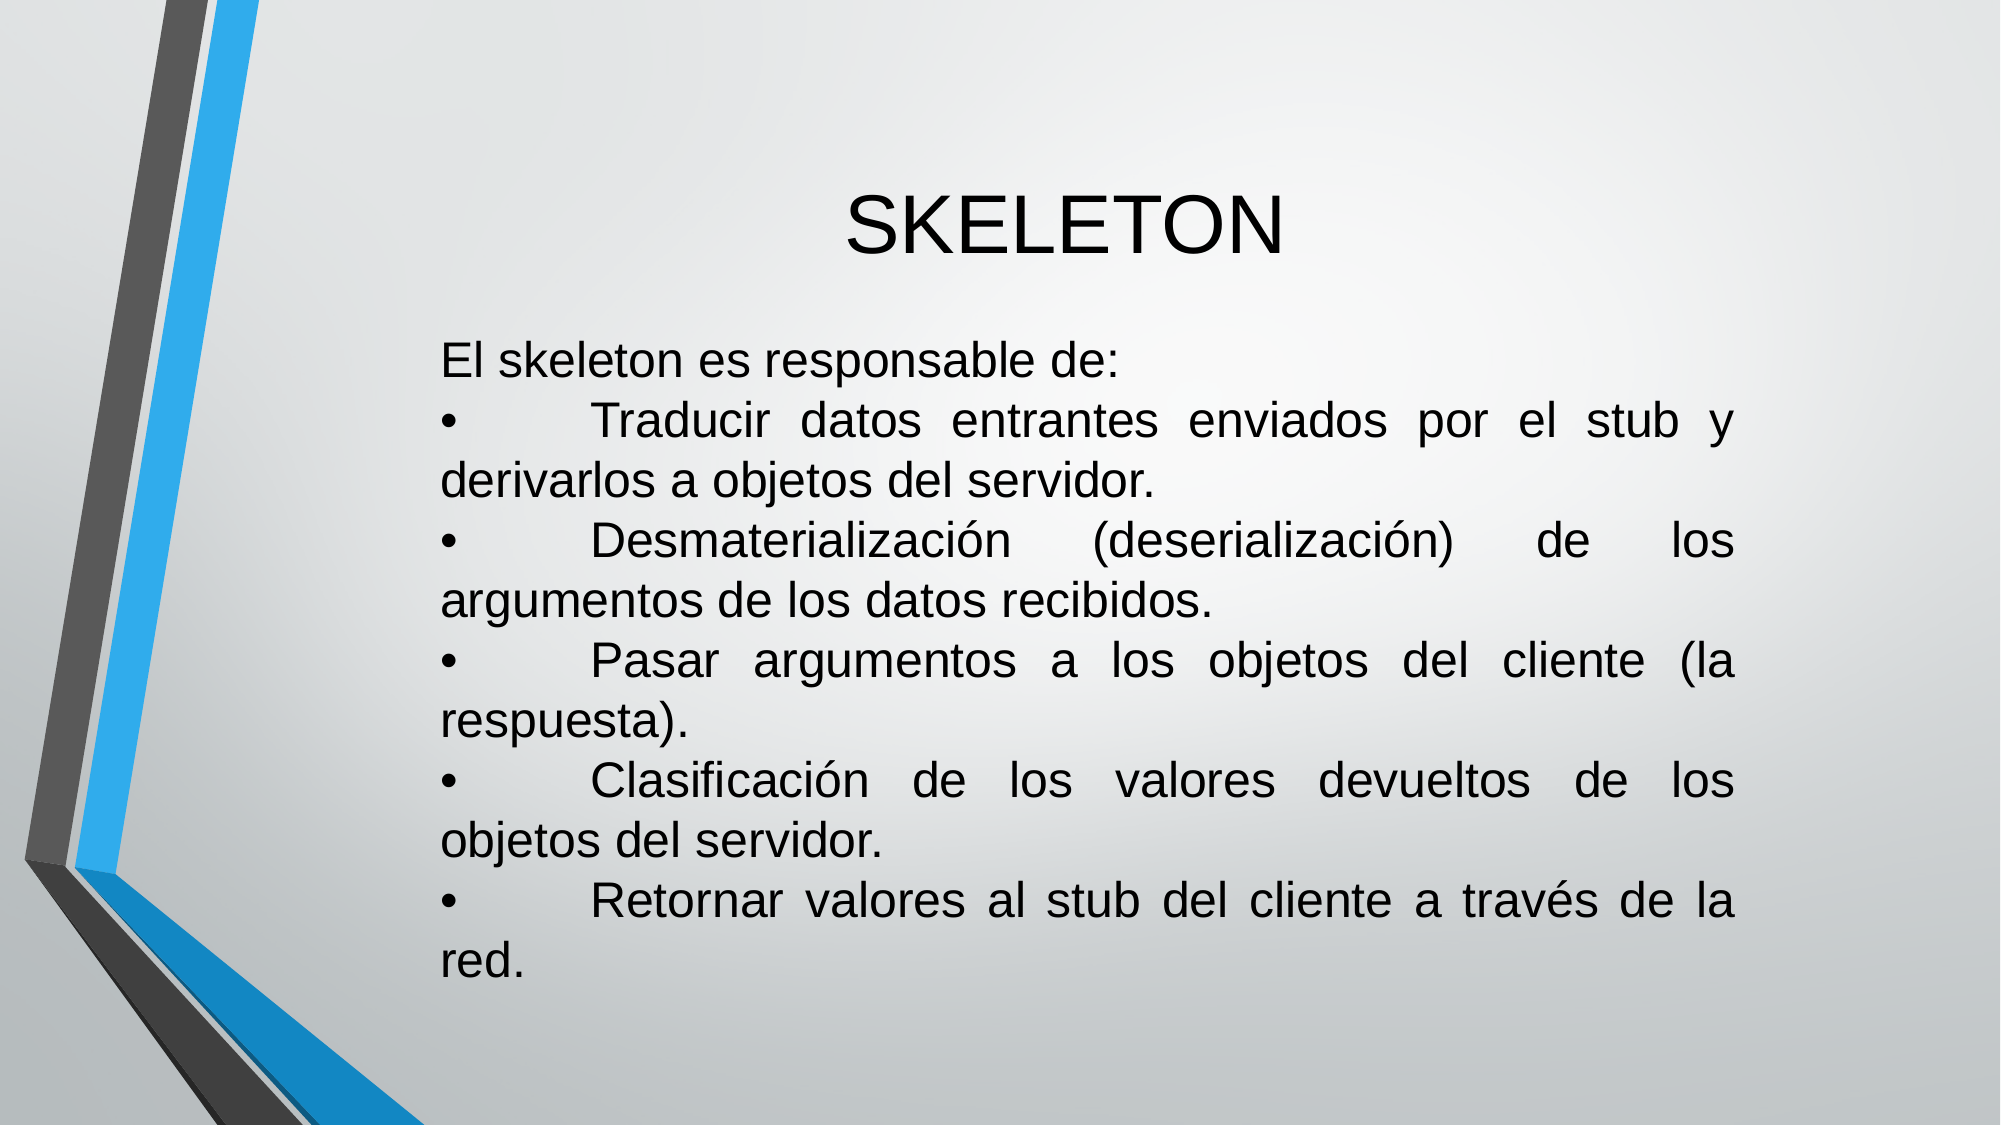

# SKELETON
El skeleton es responsable de:
•	Traducir datos entrantes enviados por el stub y derivarlos a objetos del servidor.
•	Desmaterialización (deserialización) de los argumentos de los datos recibidos.
•	Pasar argumentos a los objetos del cliente (la respuesta).
•	Clasificación de los valores devueltos de los objetos del servidor.
•	Retornar valores al stub del cliente a través de la red.